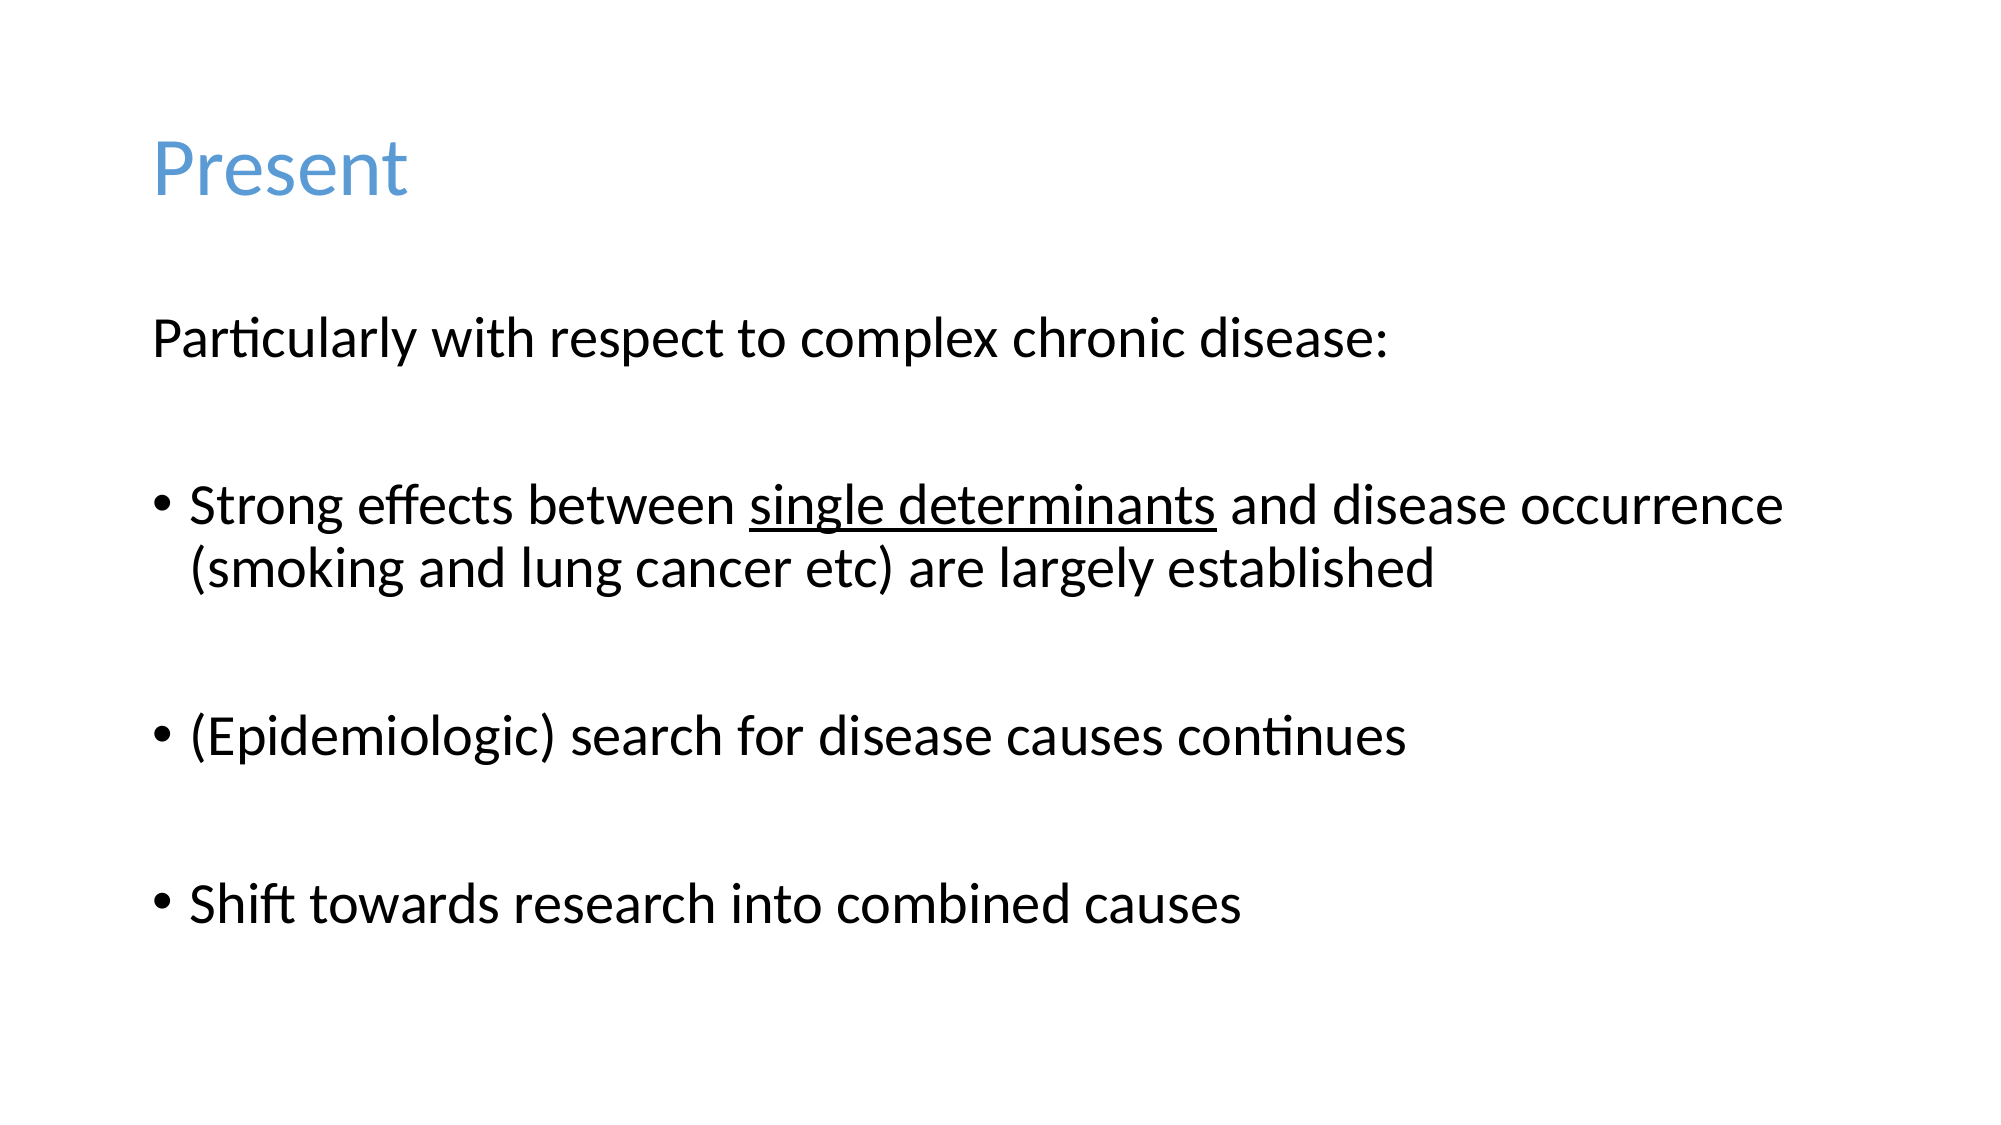

# Present
Particularly with respect to complex chronic disease:

Strong effects between single determinants and disease occurrence (smoking and lung cancer etc) are largely established

(Epidemiologic) search for disease causes continues

Shift towards research into combined causes